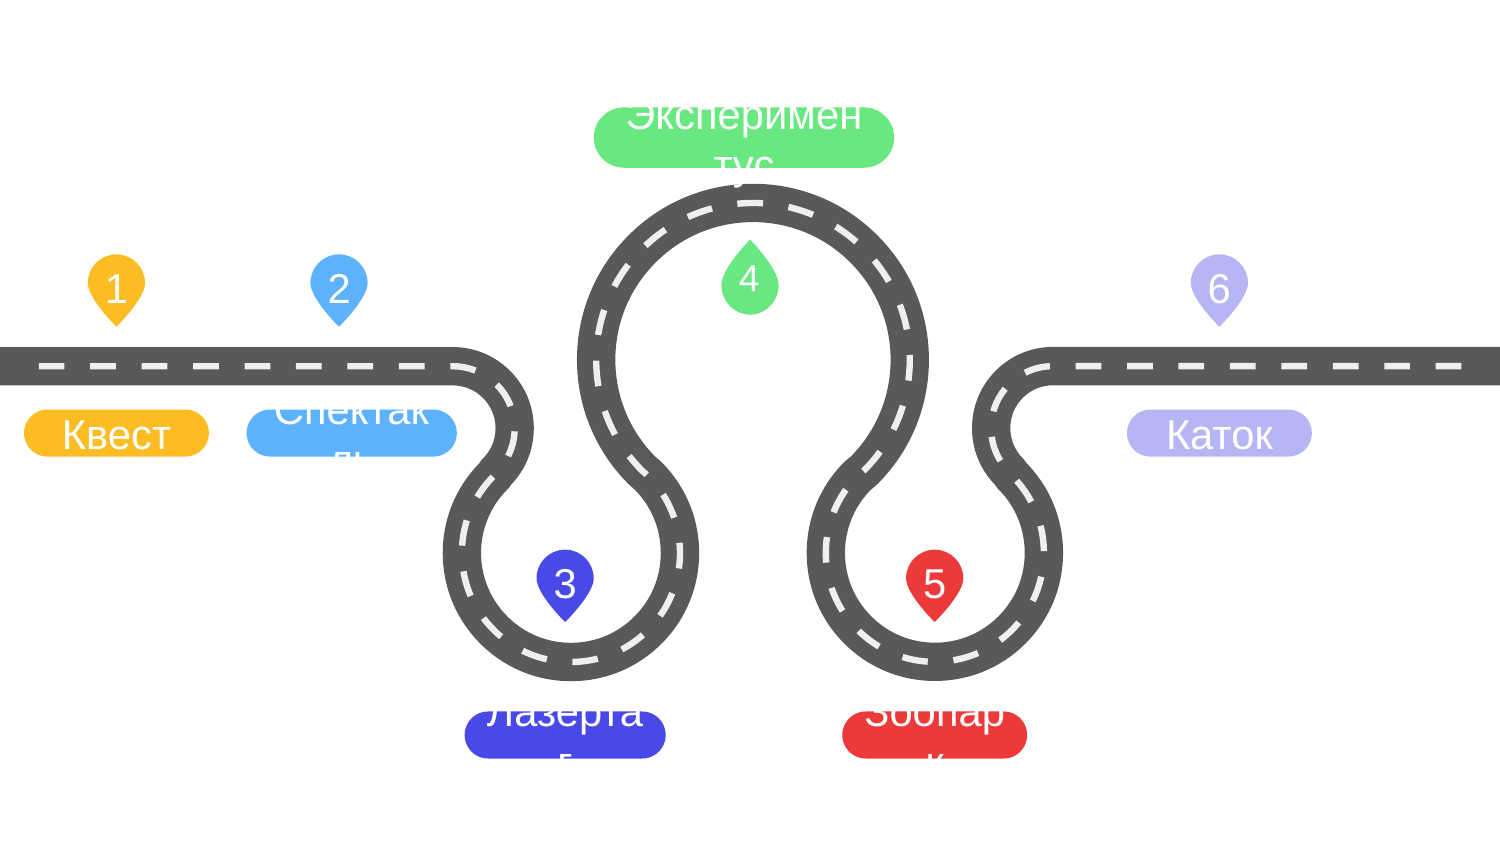

Экспериментус

4
1
Квест
2
Спектакль
6
Каток

3
Лазертаг
5
Зоопарк